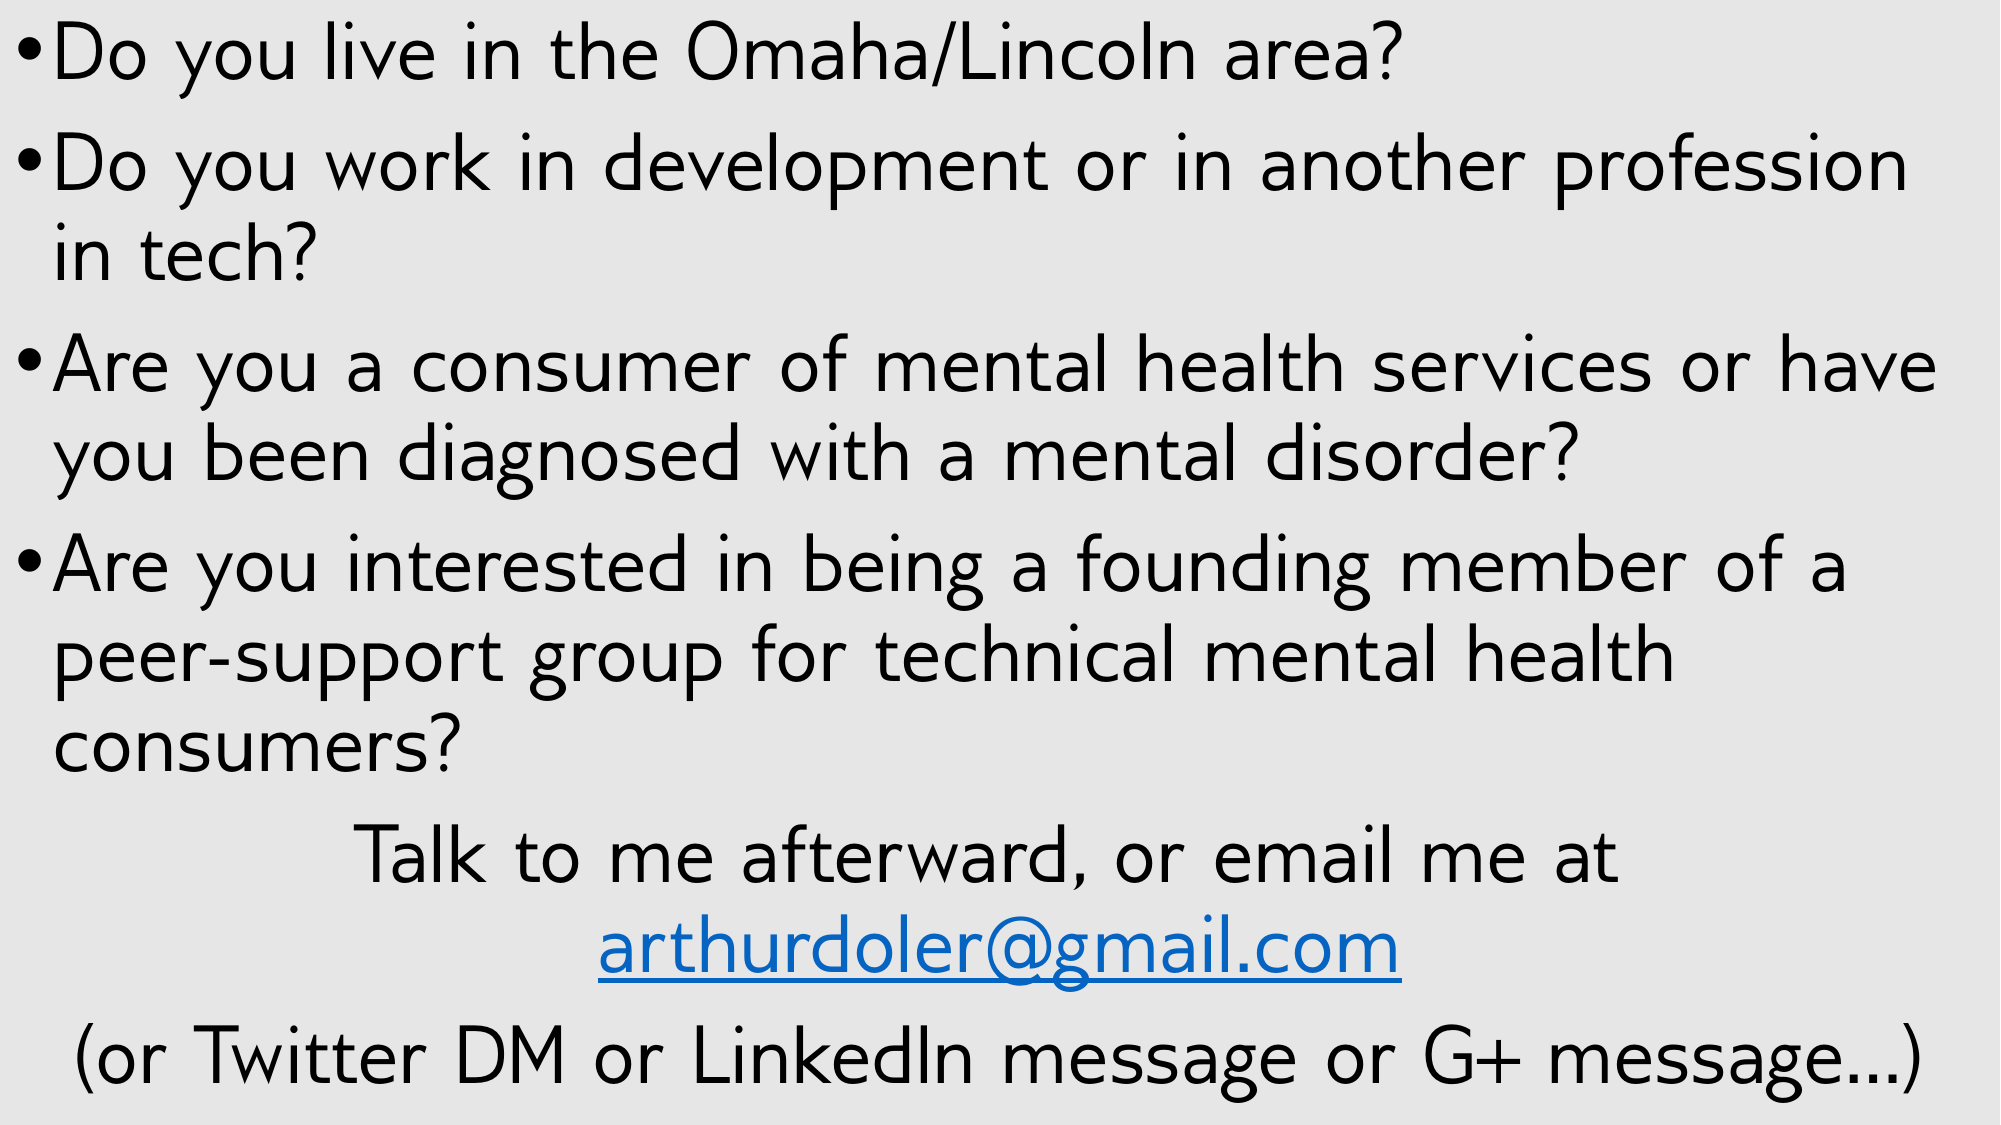

Do you live in the Omaha/Lincoln area?
Do you work in development or in another profession in tech?
Are you a consumer of mental health services or have you been diagnosed with a mental disorder?
Are you interested in being a founding member of a peer-support group for technical mental health consumers?
Talk to me afterward, or email me at arthurdoler@gmail.com
(or Twitter DM or LinkedIn message or G+ message…)